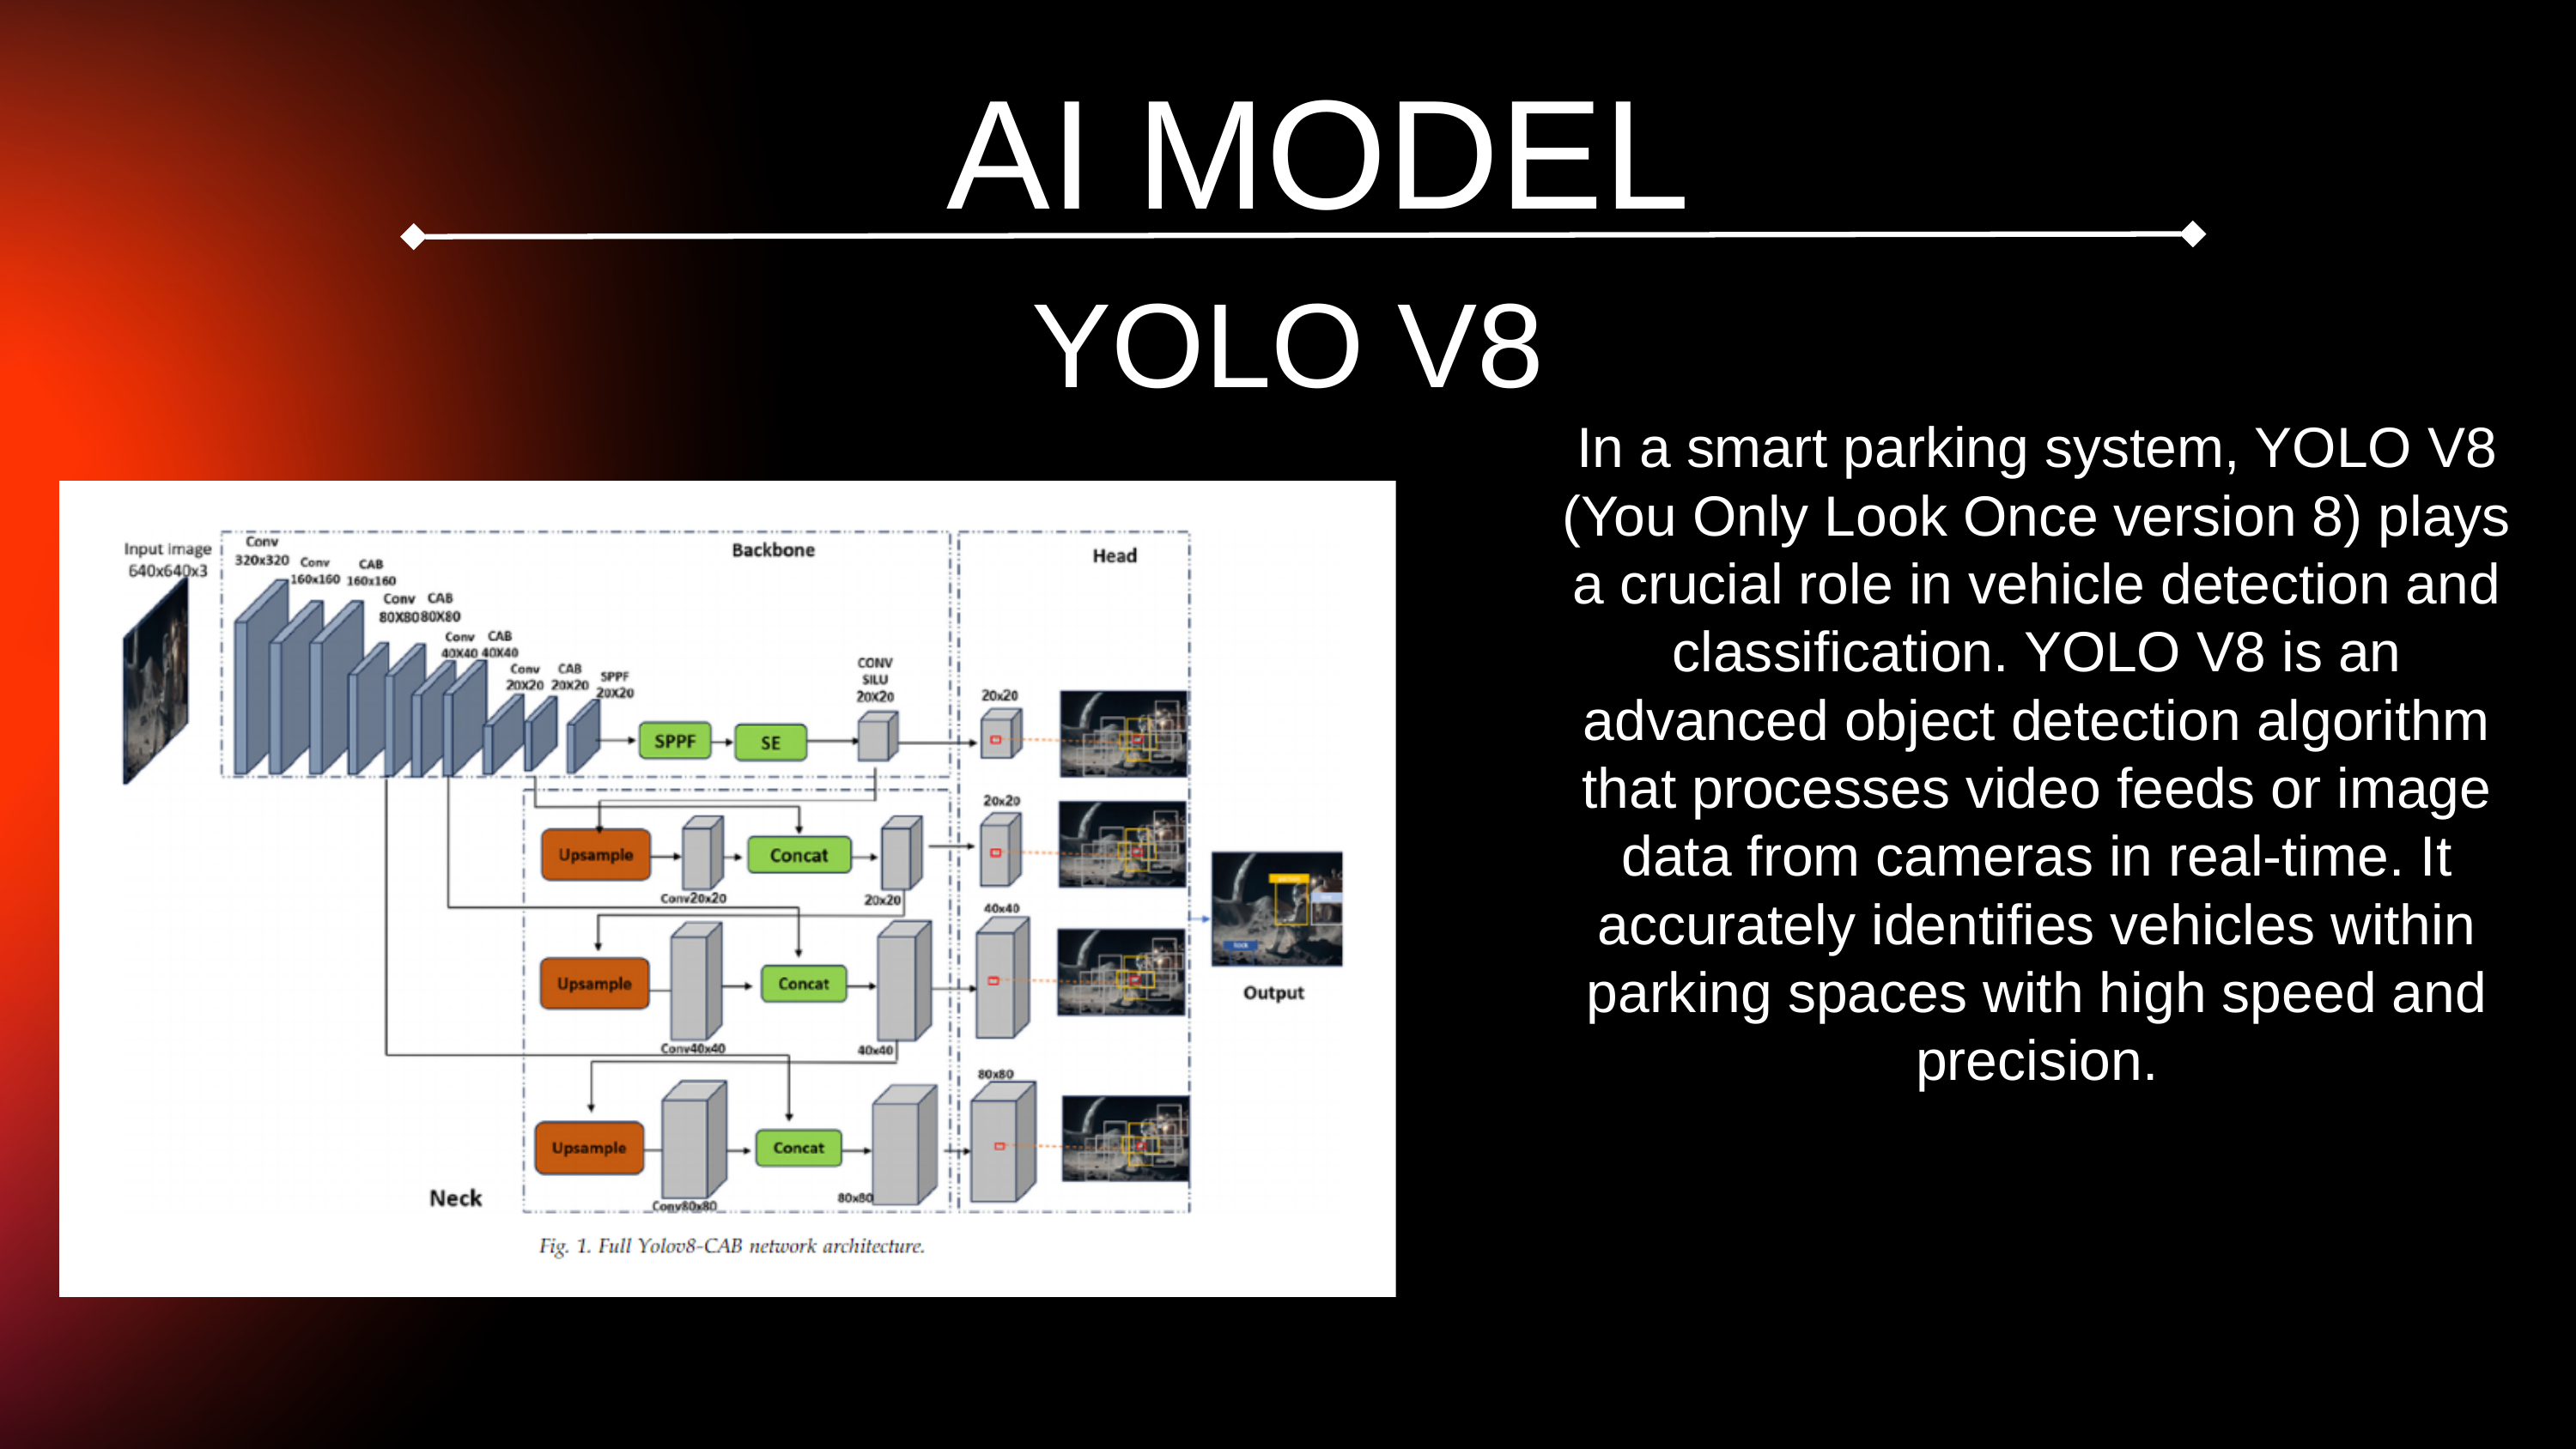

AI MODEL

YOLO V8
In a smart parking system, YOLO V8 (You Only Look Once version 8) plays a crucial role in vehicle detection and classification. YOLO V8 is an advanced object detection algorithm that processes video feeds or image data from cameras in real-time. It accurately identifies vehicles within parking spaces with high speed and precision.